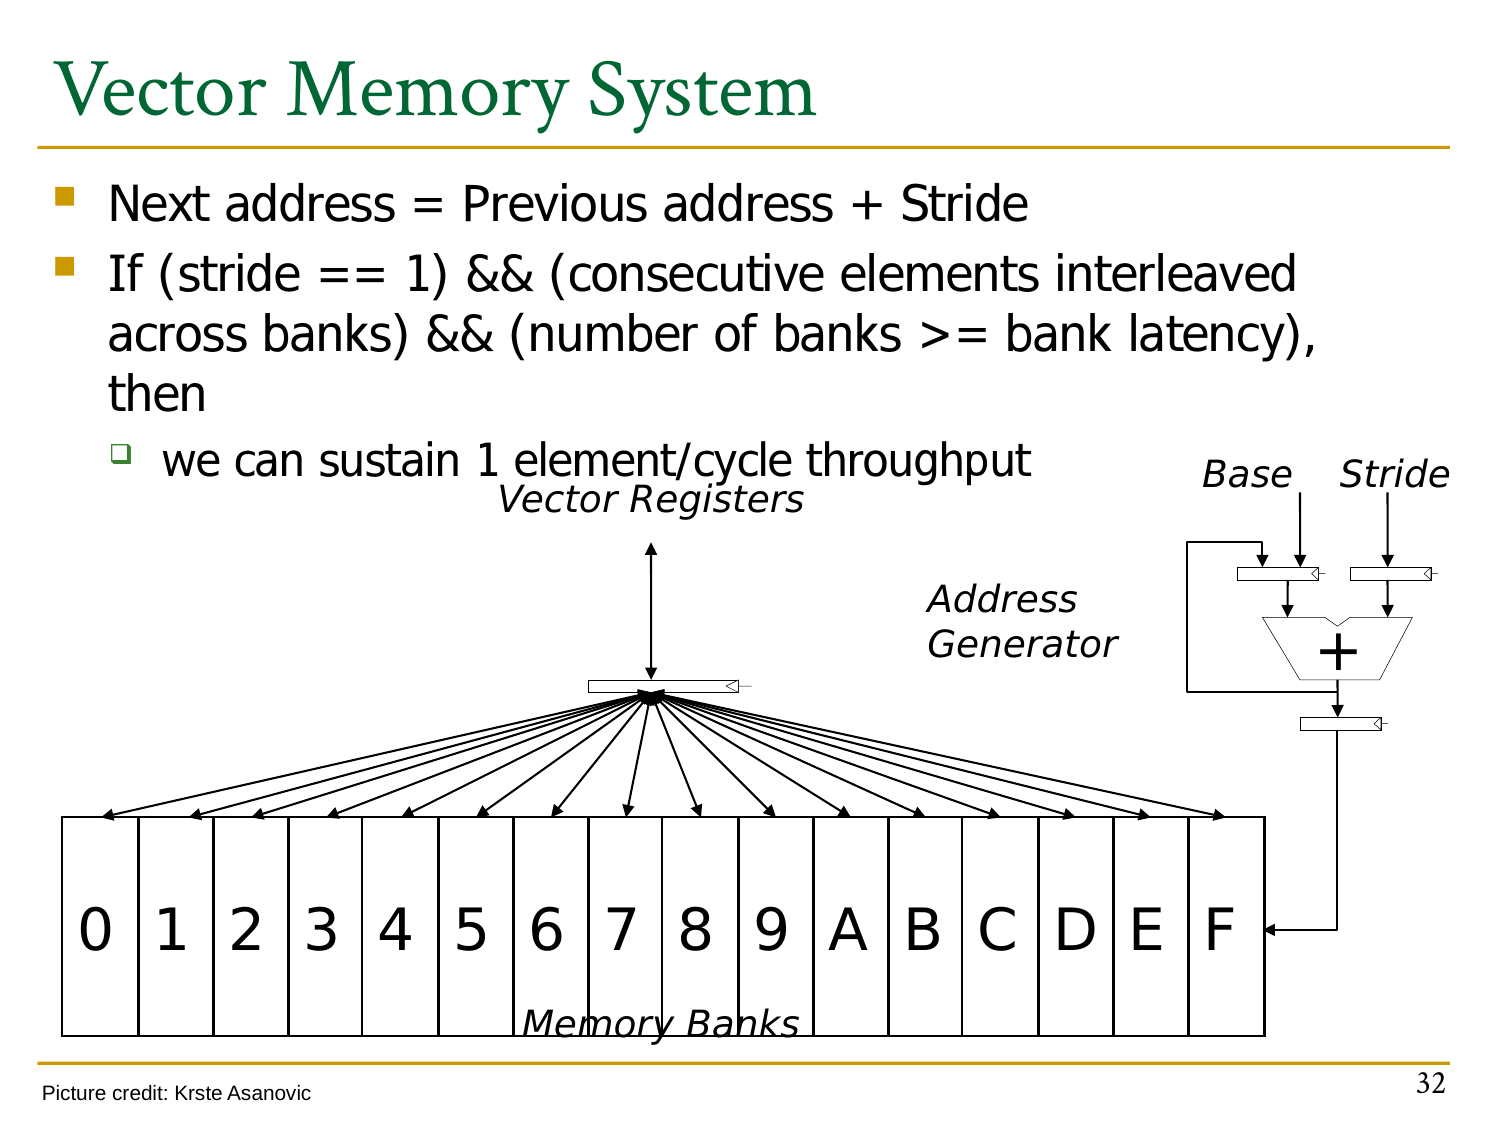

# Vector Memory System
Next address = Previous address + Stride
If (stride == 1) && (consecutive elements interleaved across banks) && (number of banks >= bank latency), then
we can sustain 1 element/cycle throughput

Base
Stride
Vector Registers

0
1
2
3
4
5
6
7
8
9
A
B
C
D
E
F

Address Generator

+

Memory Banks
32
Picture credit: Krste Asanovic